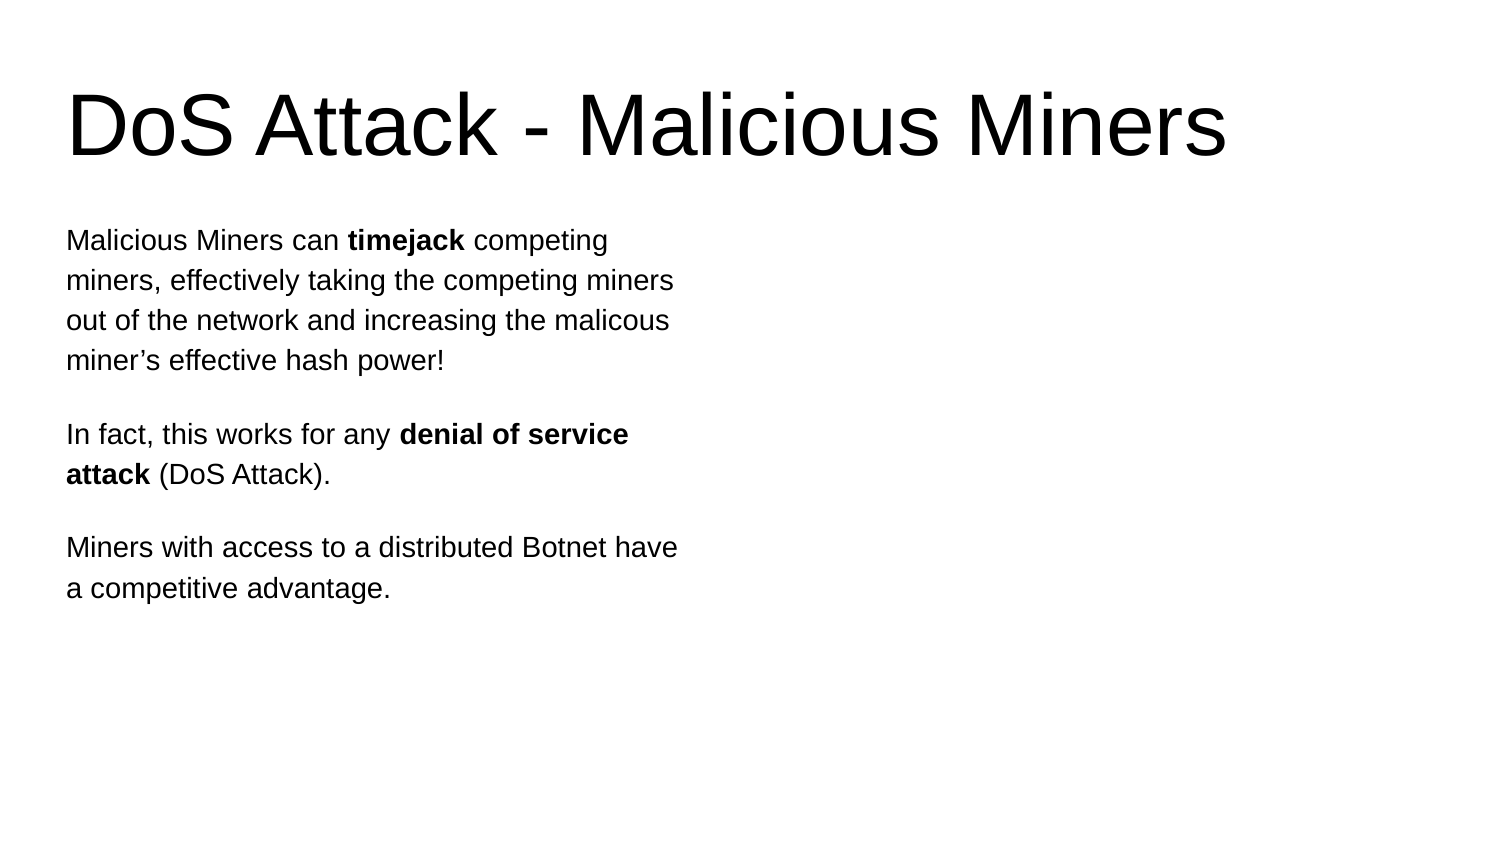

# DoS Attack - Malicious Miners
Malicious Miners can timejack competing miners, effectively taking the competing miners out of the network and increasing the malicous miner’s effective hash power!
In fact, this works for any denial of service attack (DoS Attack).
Miners with access to a distributed Botnet have a competitive advantage.